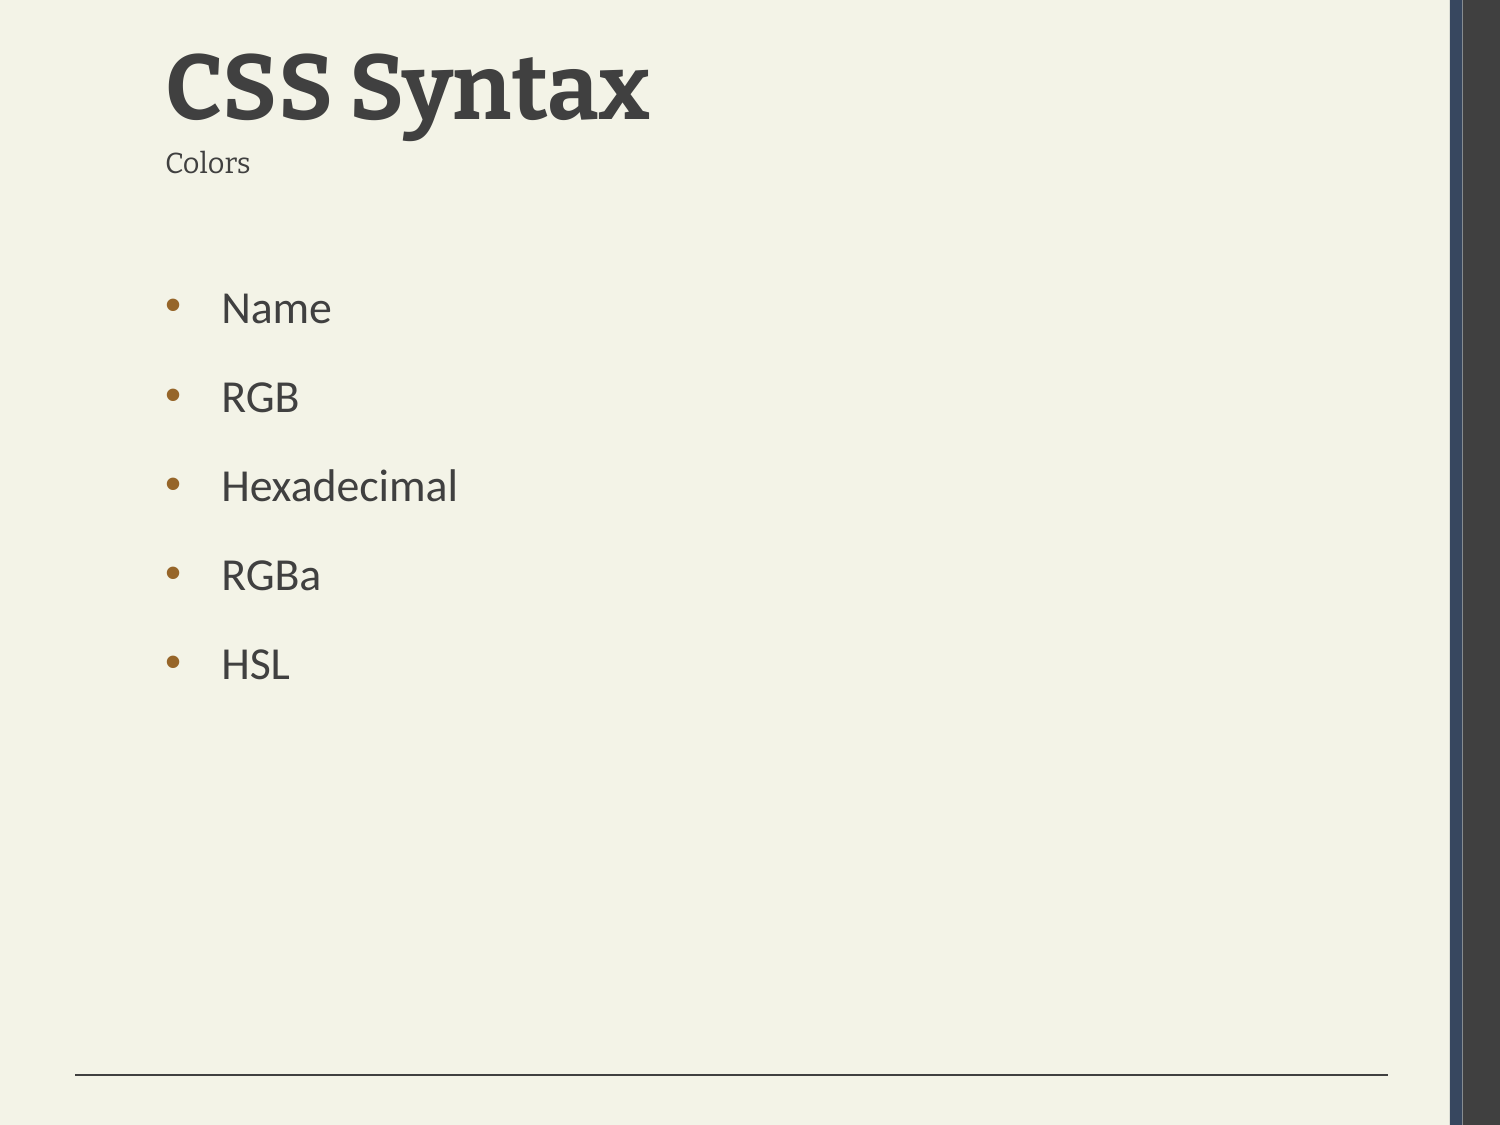

# CSS Syntax
Colors
Name
RGB
Hexadecimal
RGBa
HSL